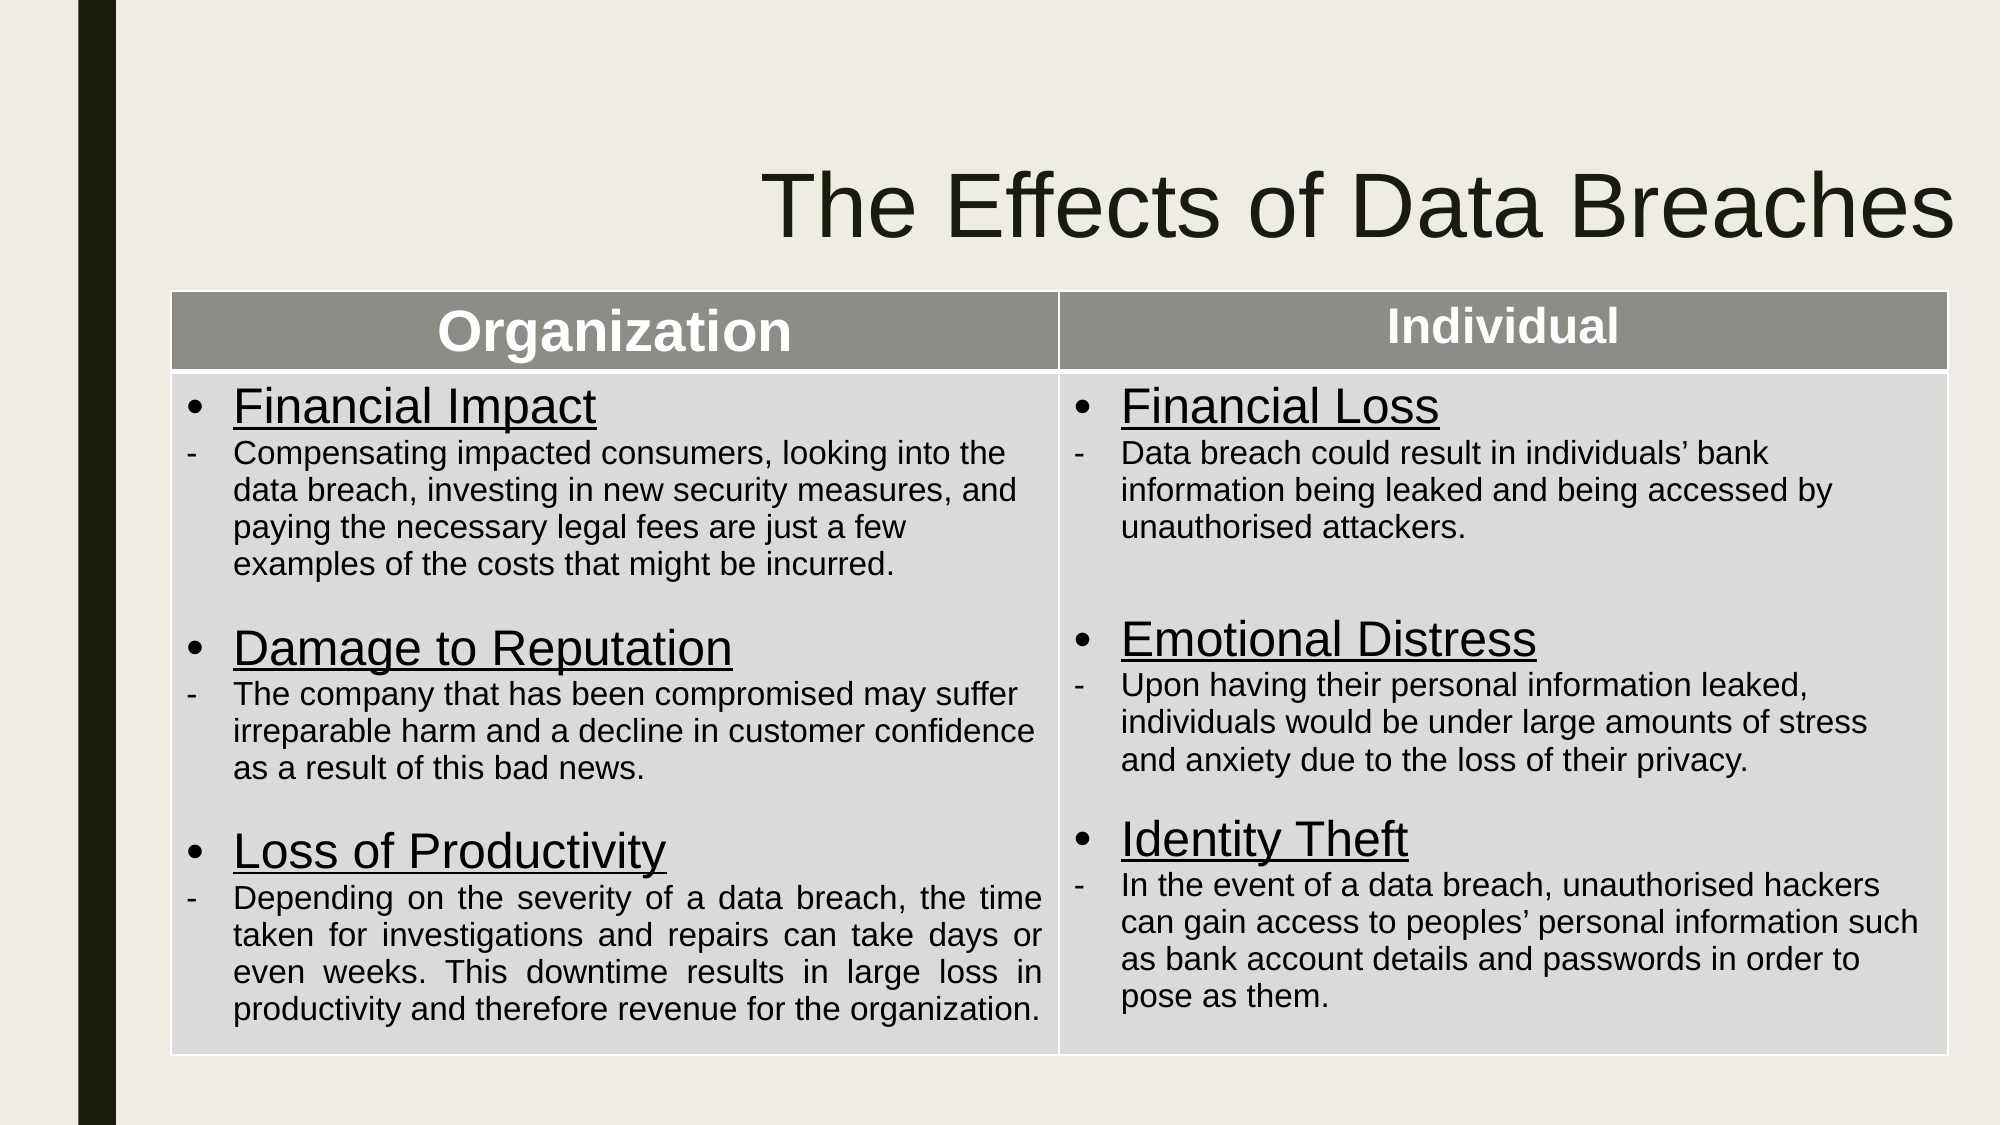

# The Effects of Data Breaches
| Organization | Individual |
| --- | --- |
| Financial Impact Compensating impacted consumers, looking into the data breach, investing in new security measures, and paying the necessary legal fees are just a few examples of the costs that might be incurred. Damage to Reputation The company that has been compromised may suffer irreparable harm and a decline in customer confidence as a result of this bad news. Loss of Productivity Depending on the severity of a data breach, the time taken for investigations and repairs can take days or even weeks. This downtime results in large loss in productivity and therefore revenue for the organization. | Financial Loss Data breach could result in individuals’ bank information being leaked and being accessed by unauthorised attackers. Emotional Distress Upon having their personal information leaked, individuals would be under large amounts of stress and anxiety due to the loss of their privacy. Identity Theft In the event of a data breach, unauthorised hackers can gain access to peoples’ personal information such as bank account details and passwords in order to pose as them. |